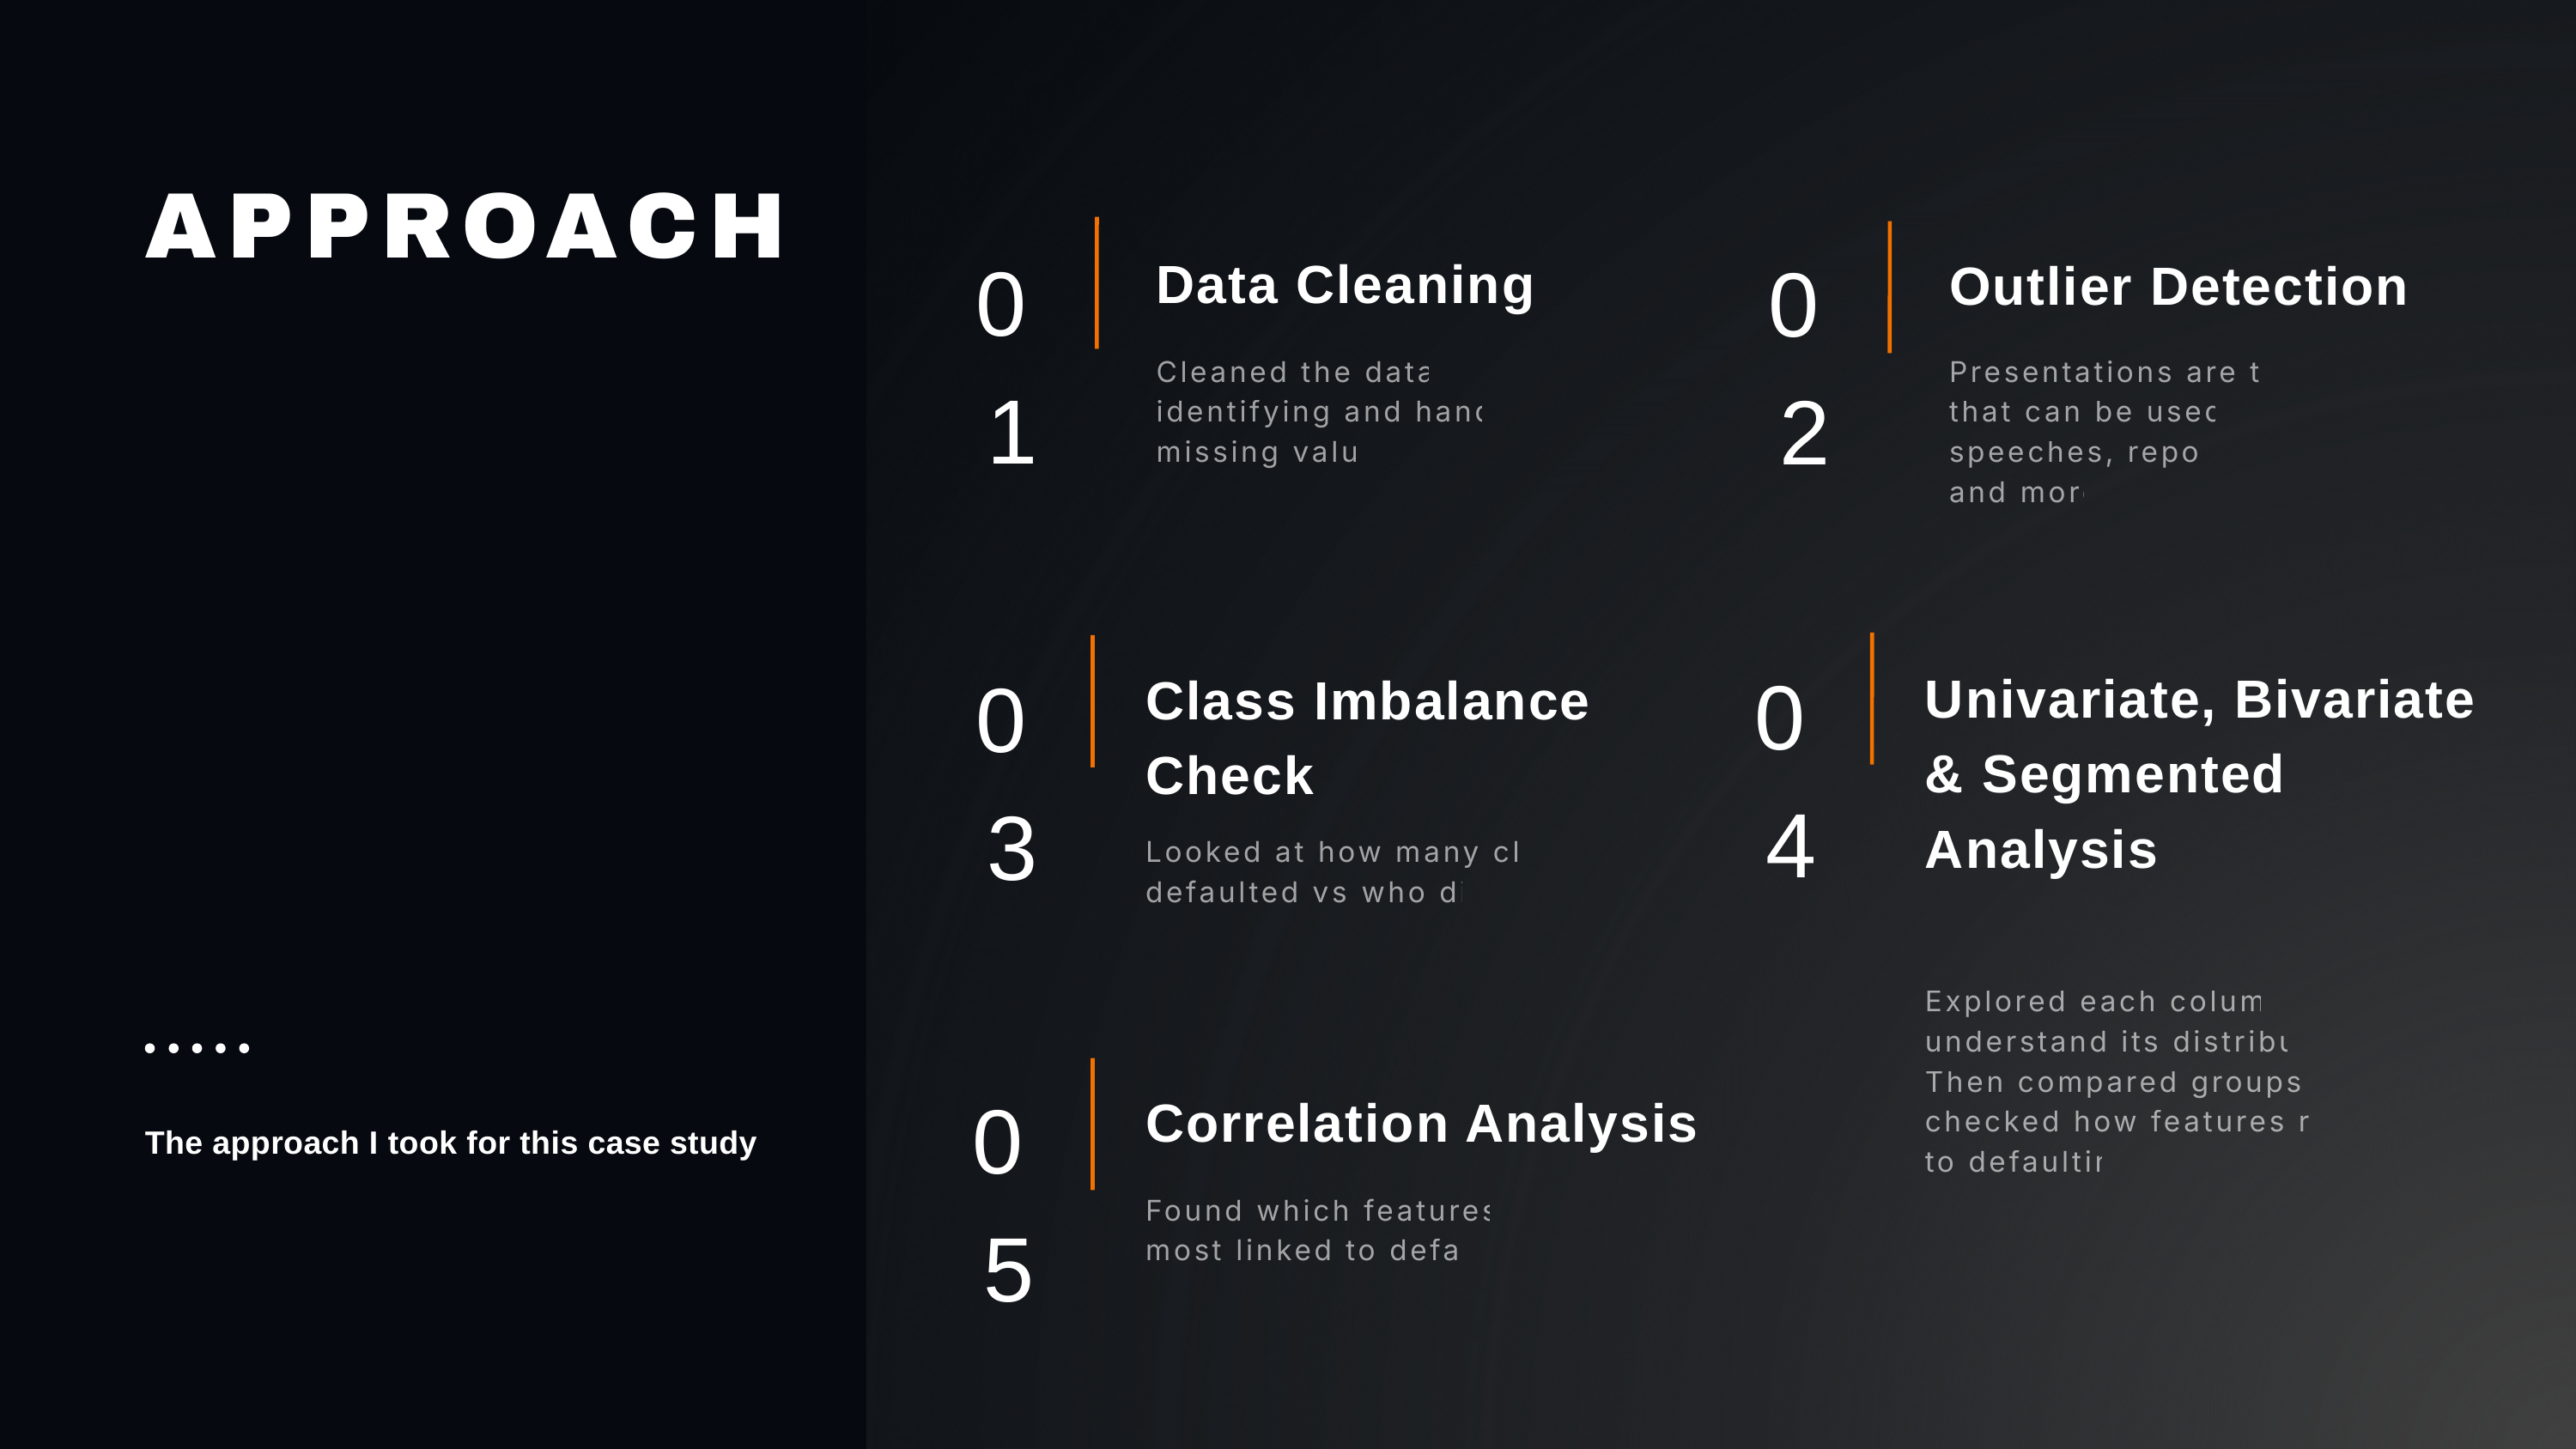

APPROACH

01
02
Data Cleaning
Outlier Detection

Cleaned the data by identifying and handling missing values
Presentations are tools
that can be used as
speeches, reports,
and more.

04
03
Univariate, Bivariate & Segmented Analysis
Class Imbalance
Check
Looked at how many clients defaulted vs who didn’t

Explored each column to understand its distribution. Then compared groups and checked how features relate to defaulting.

05
Correlation Analysis
The approach I took for this case study
Found which features are most linked to defaults.